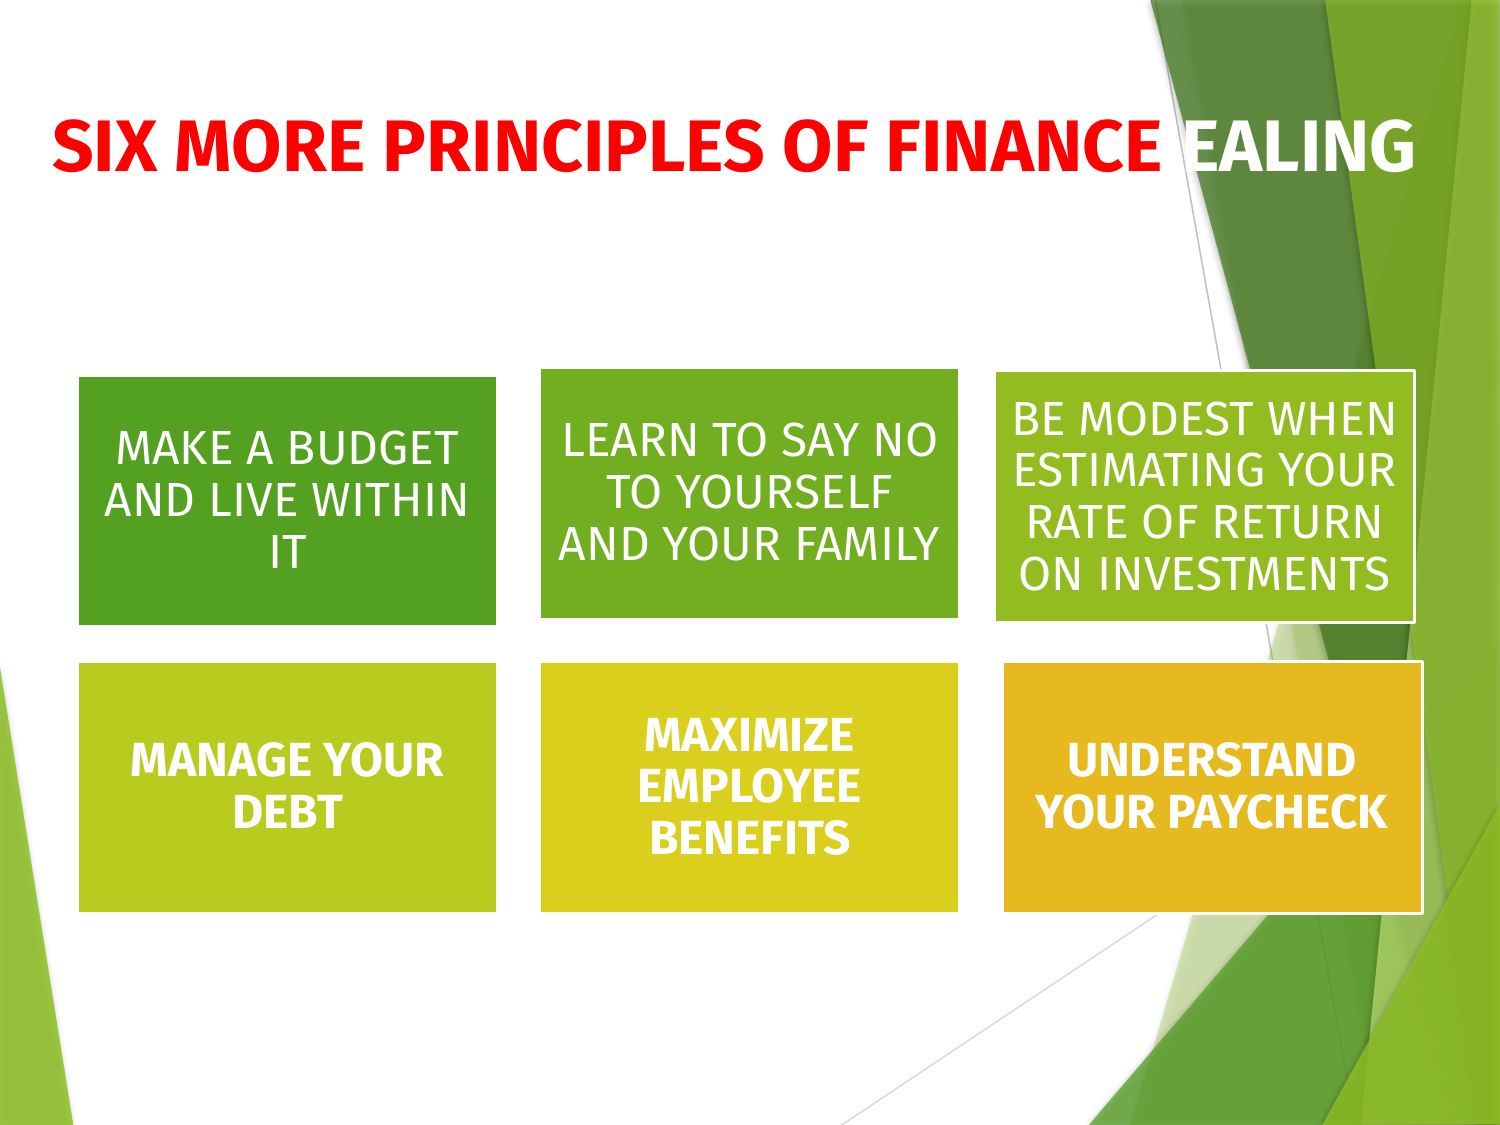

# SIX MORE PRINCIPLES OF FINANCE EALING WITH
MAKE A BUDGET AND LIVE WITHIN IT
LEARN TO SAY NO TO YOURSELF AND YOUR FAMILY
BE MODEST WHEN ESTIMATING YOUR RATE OF RETURN ON INVESTMENTS
MANAGE YOUR DEBT
MAXIMIZE EMPLOYEE BENEFITS
UNDERSTAND YOUR PAYCHECK